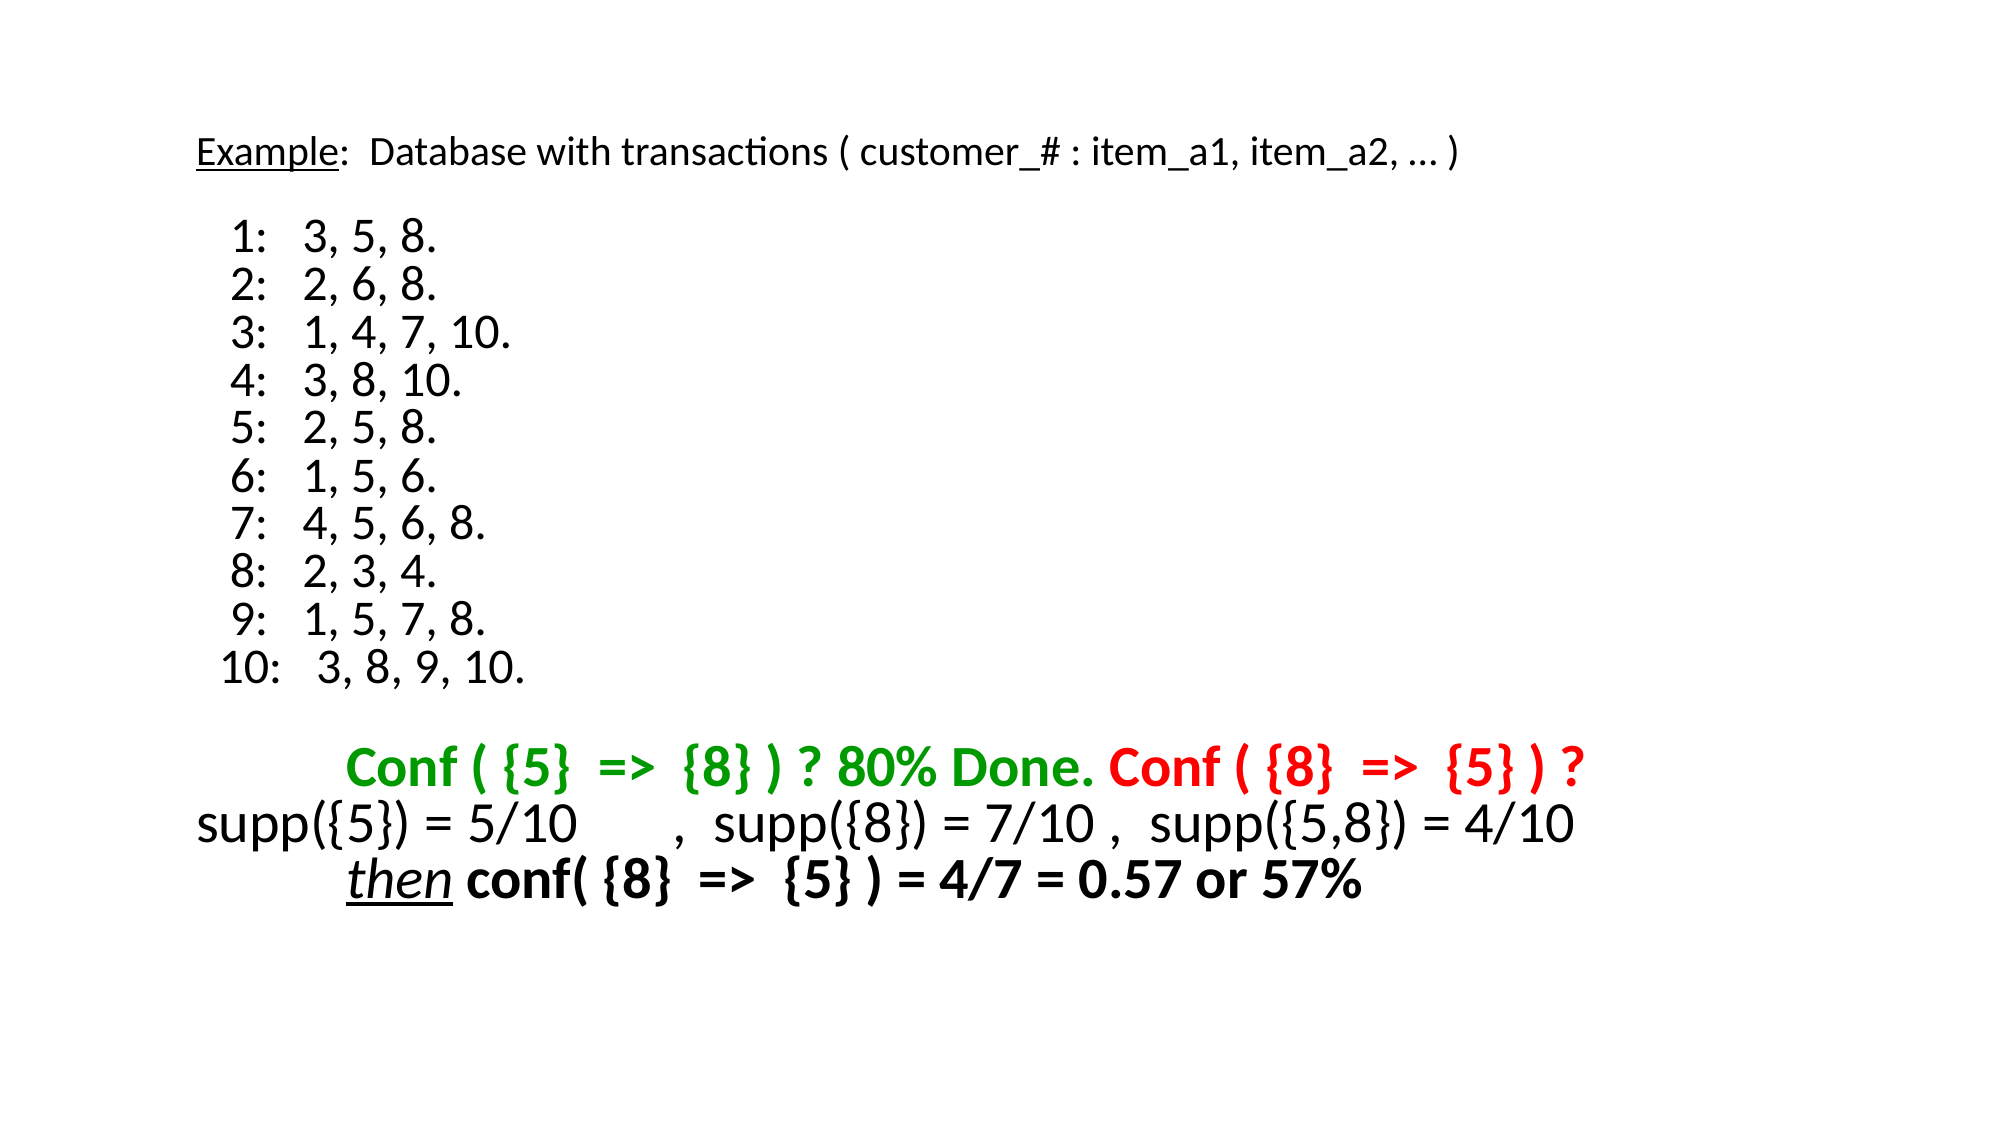

Example:  Database with transactions ( customer_# : item_a1, item_a2, … )

   1:   3, 5, 8.
   2:   2, 6, 8.
   3:   1, 4, 7, 10.
   4:   3, 8, 10.
   5:   2, 5, 8.
   6:   1, 5, 6.
   7:   4, 5, 6, 8.
   8:   2, 3, 4.
   9:   1, 5, 7, 8.
  10:   3, 8, 9, 10.

	Conf ( {5}  =>  {8} ) ? 80% Done. Conf ( {8}  =>  {5} ) ?
supp({5}) = 5/10	  ,  supp({8}) = 7/10 ,  supp({5,8}) = 4/10
	then conf( {8}  =>  {5} ) = 4/7 = 0.57 or 57%